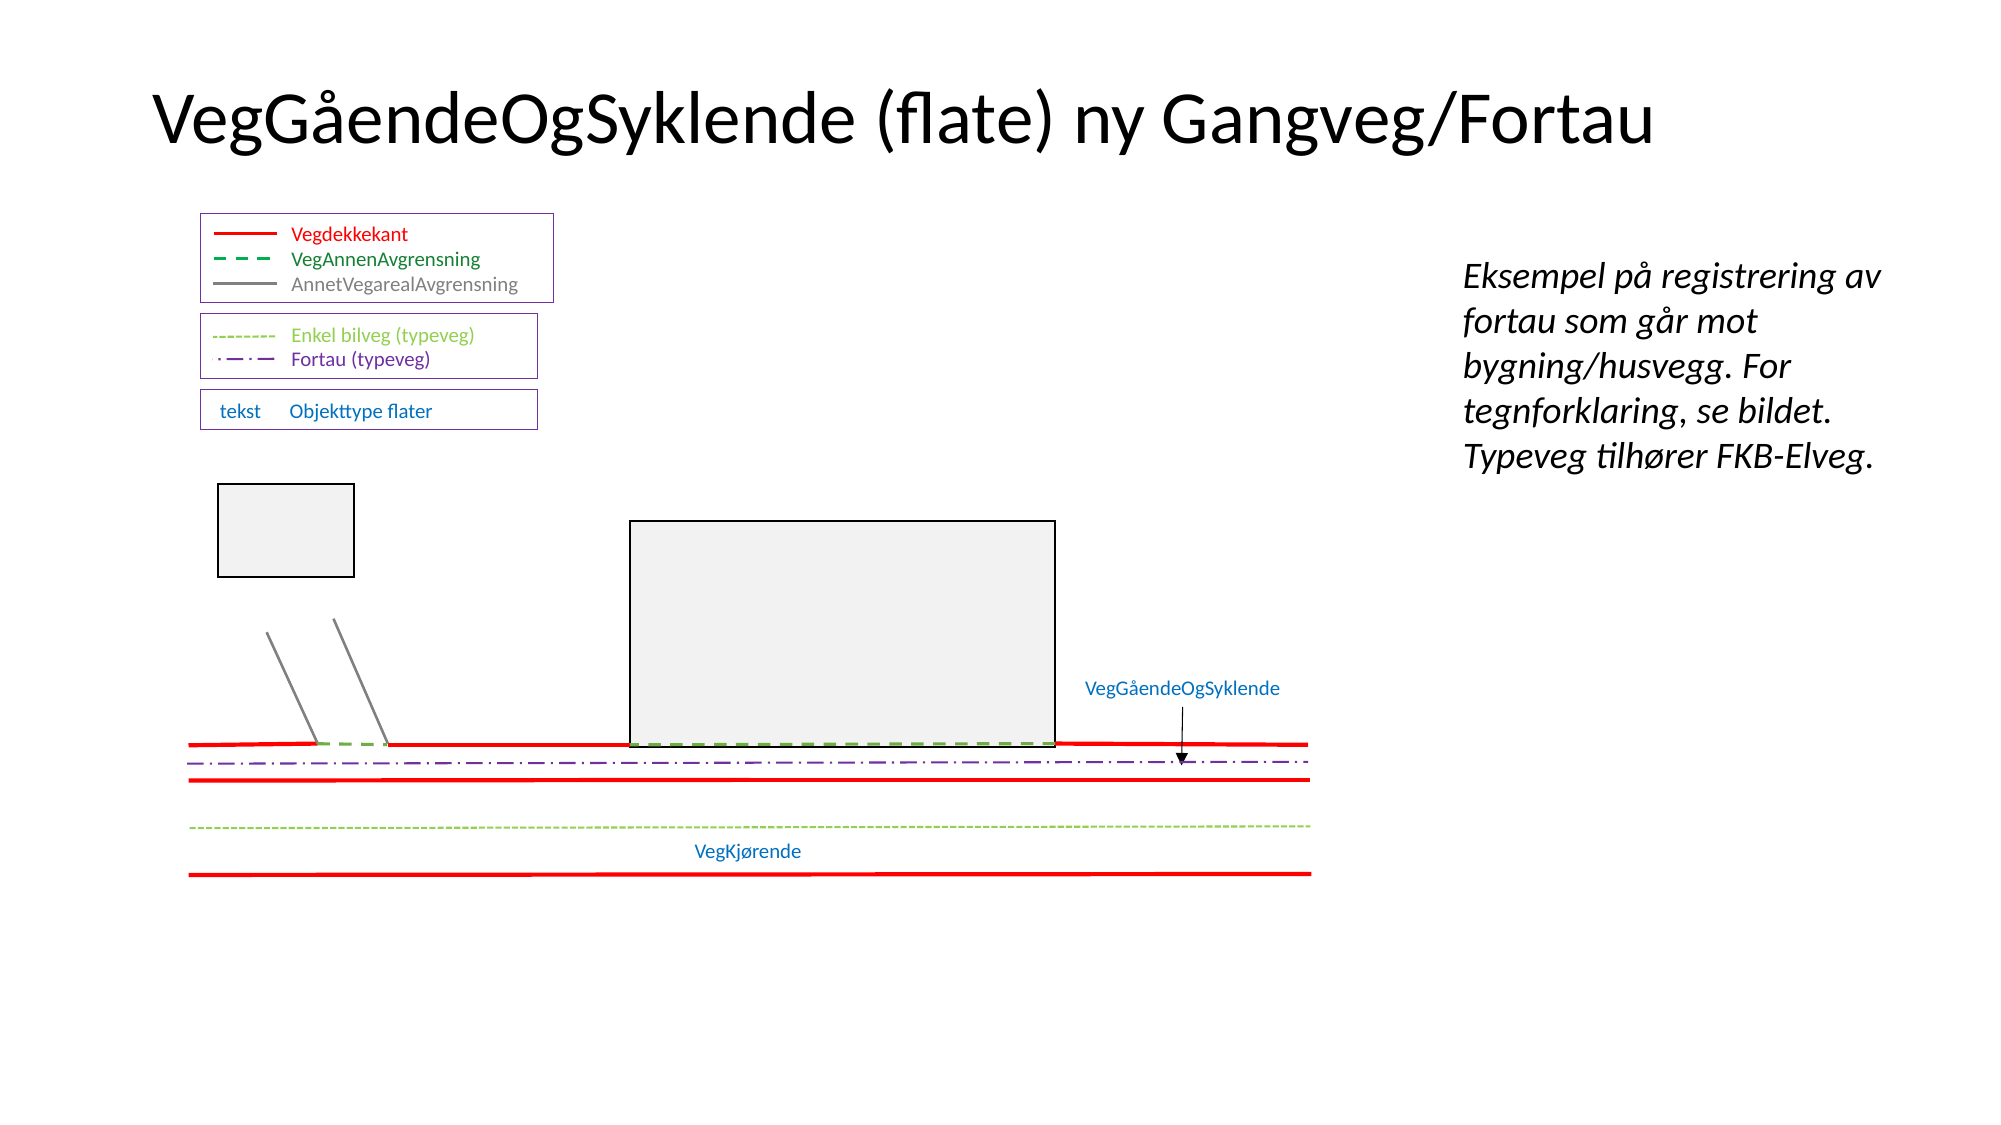

# VegGåendeOgSyklende (flate) ny Gangveg/Fortau
                Vegdekkekant
                VegAnnenAvgrensning
                AnnetVegarealAvgrensning
Eksempel på registrering av fortau som går mot bygning/husvegg. For tegnforklaring, se bildet. Typeveg tilhører FKB-Elveg.
                Enkel bilveg (typeveg)
                Fortau (typeveg)
 tekst      Objekttype flater

VegGåendeOgSyklende

VegKjørende